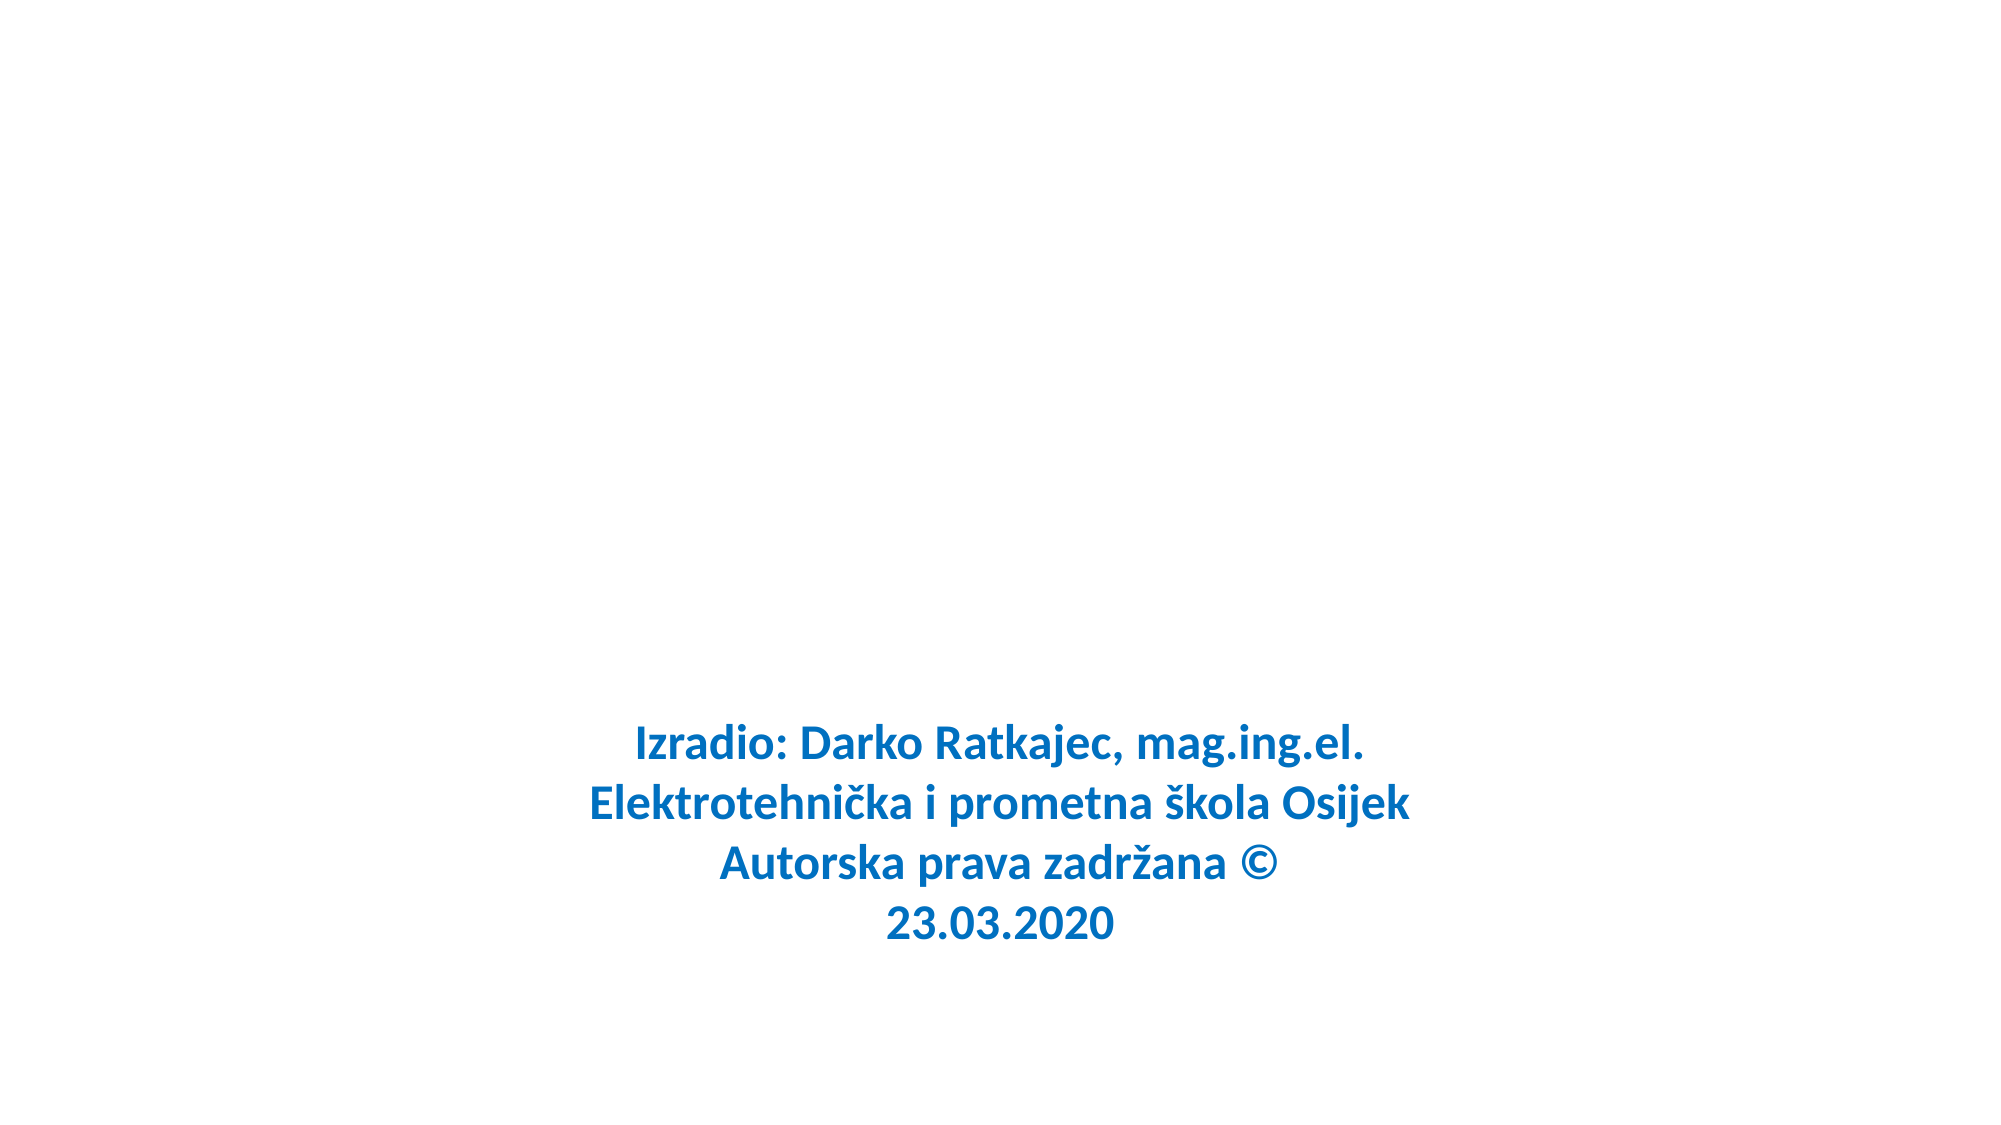

Izradio: Darko Ratkajec, mag.ing.el.
Elektrotehnička i prometna škola Osijek
Autorska prava zadržana ©
23.03.2020